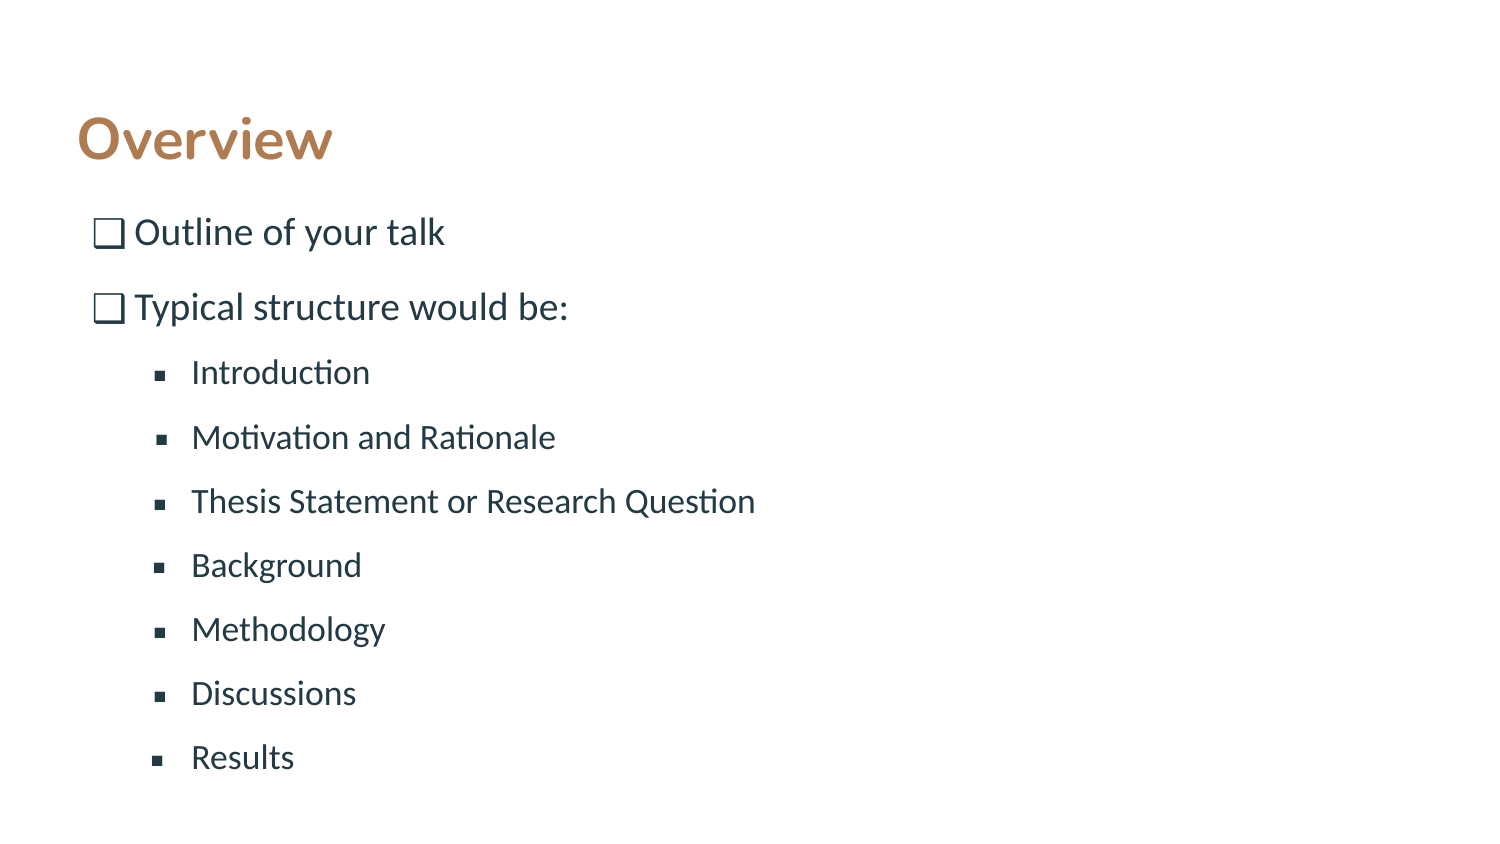

# Overview
Outline of your talk
Typical structure would be:
Introduction
Motivation and Rationale
Thesis Statement or Research Question
Background
Methodology
Discussions
Results
 4/ 8